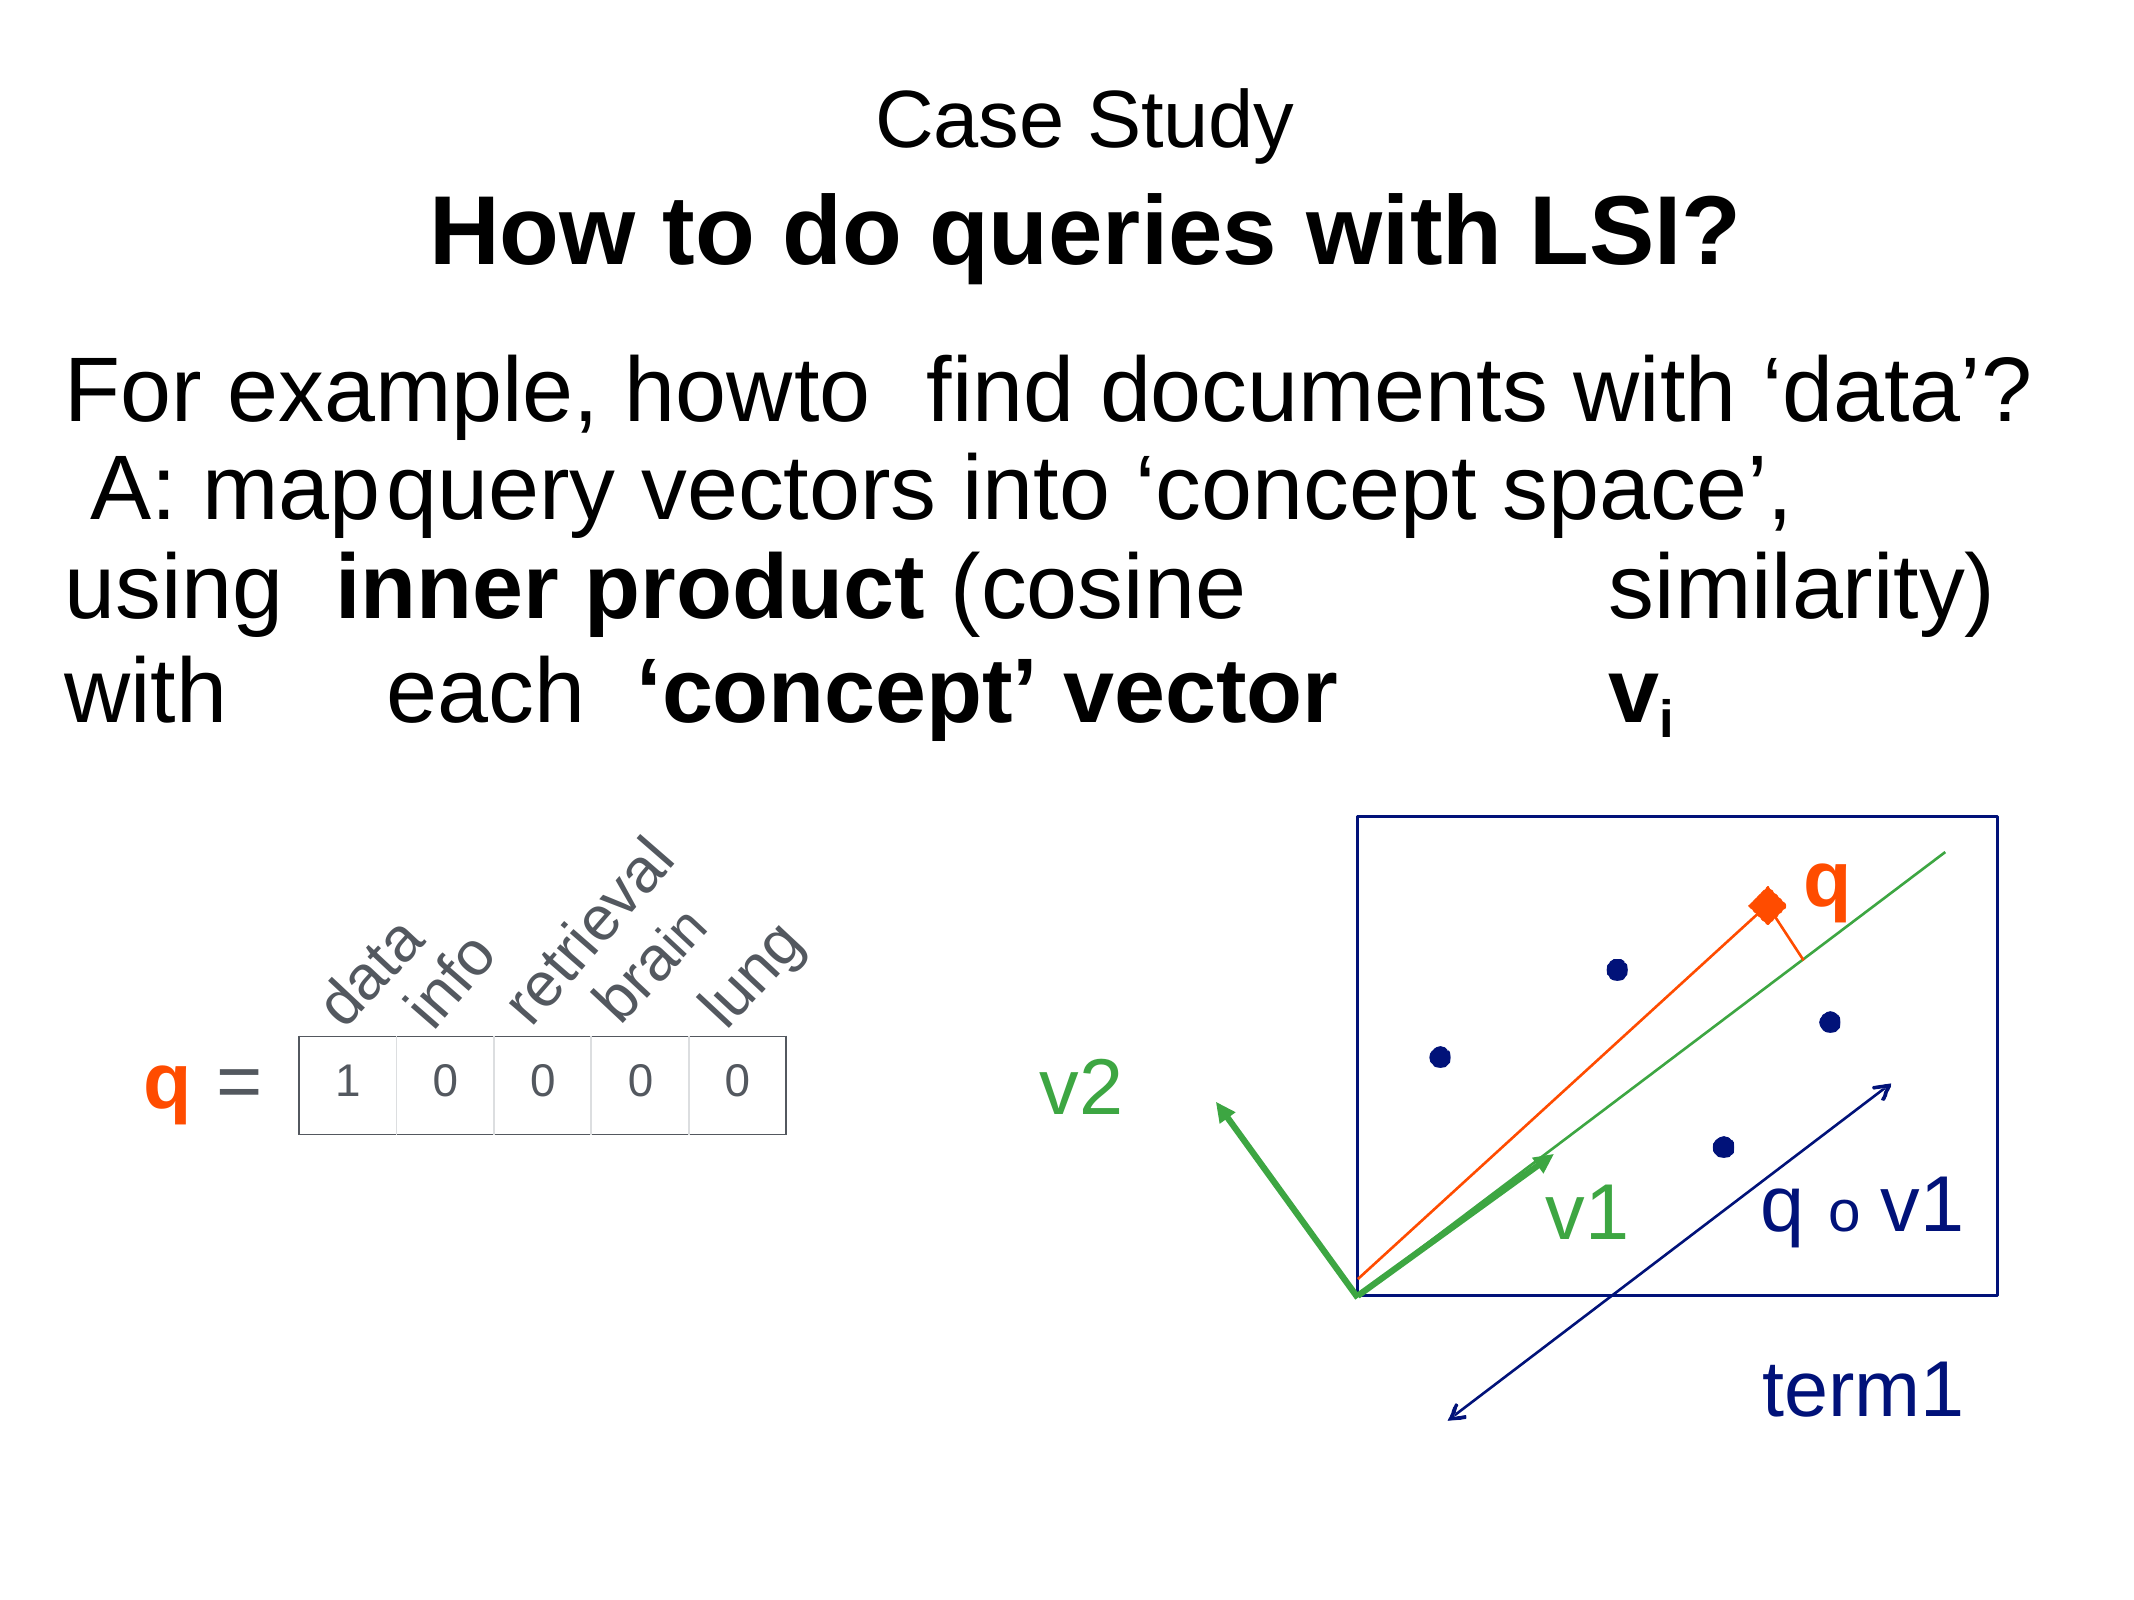

Case Study
# How to do queries	with LSI?
For example, how	to	find	documents with	‘data’?  A: map	query vectors into	‘concept space’, using  inner product (cosine	similarity) with	each  ‘concept’ vector	vi
q

retrieval

brain
data
lung
info
q	=
v2
| 1 | 0 | 0 | 0 | 0 |
| --- | --- | --- | --- | --- |
q	o v1
v1
term1